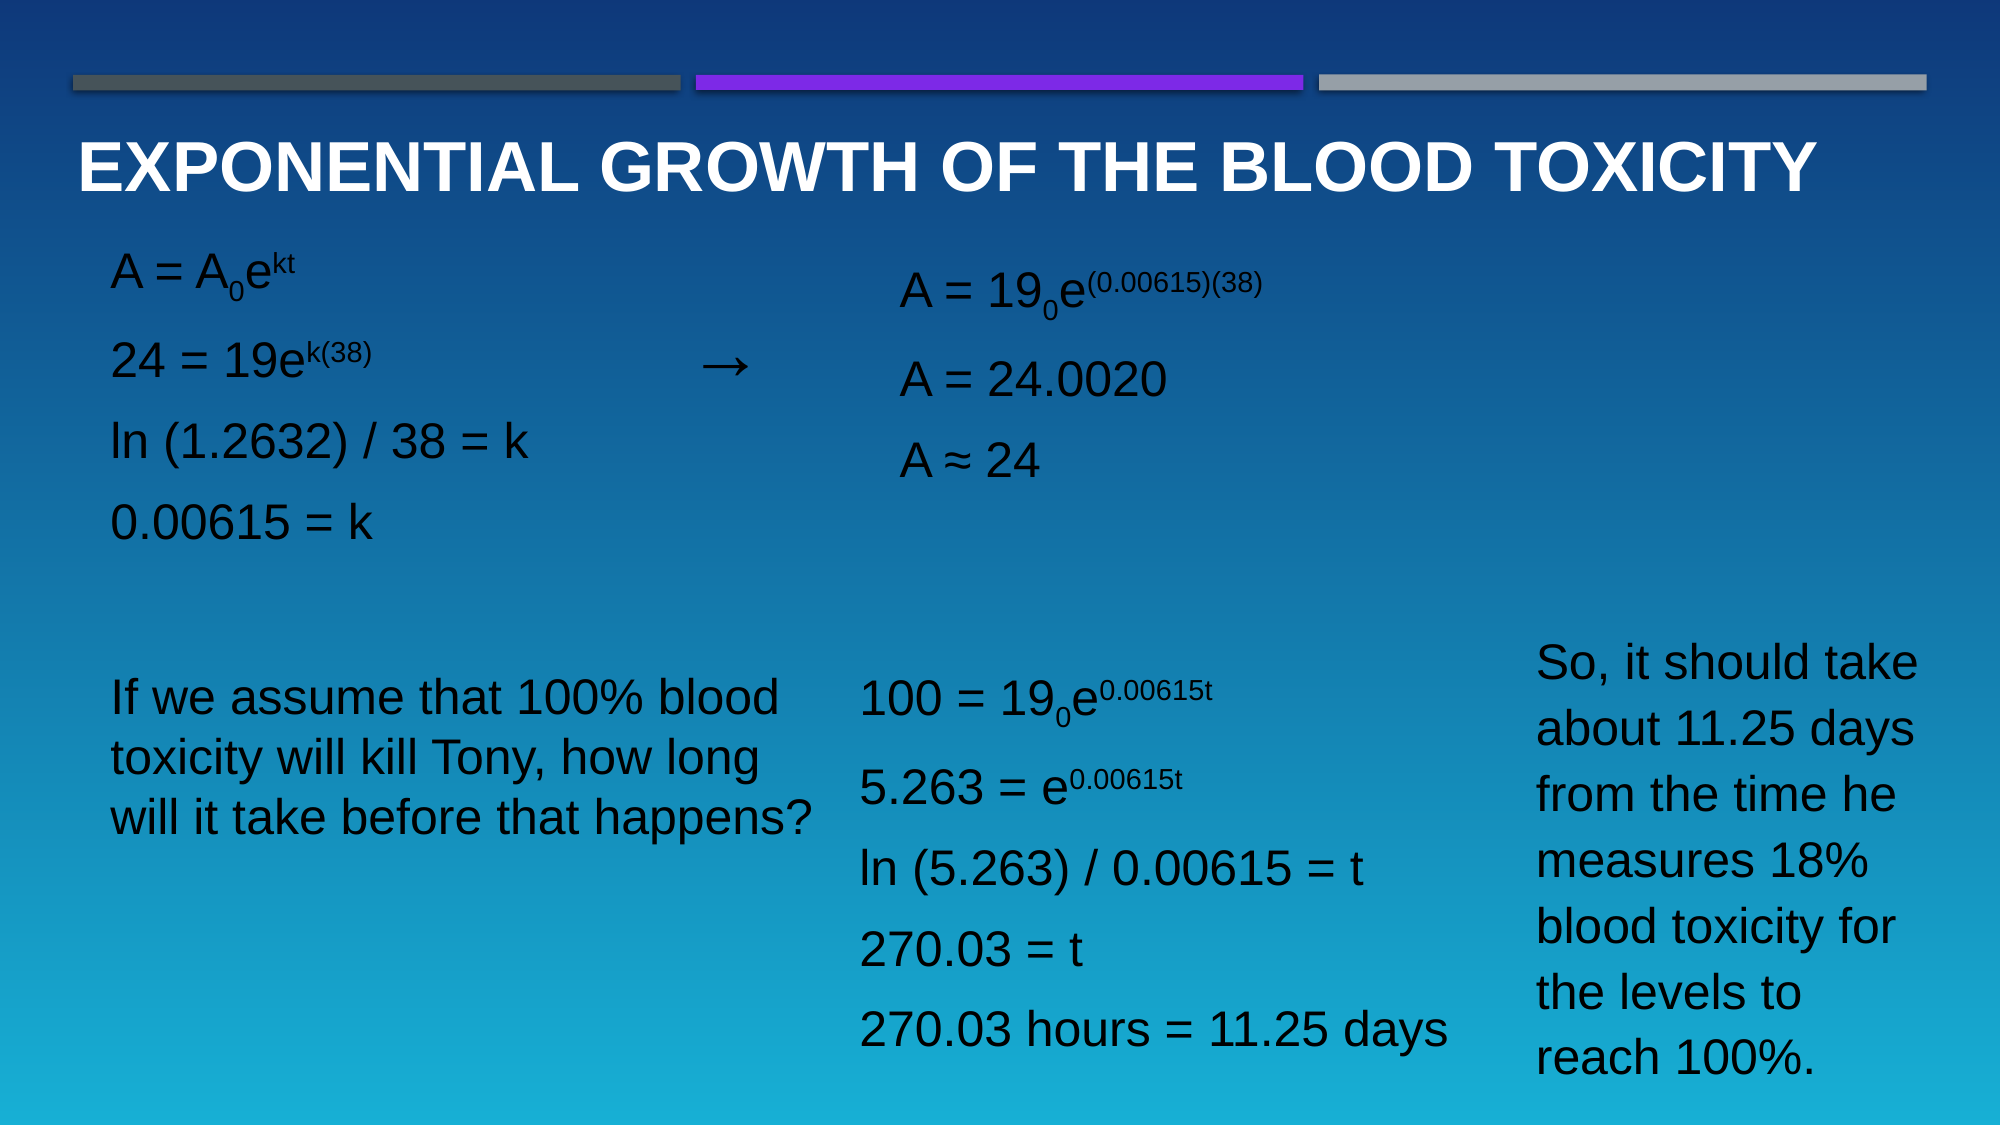

# Exponential Growth of the Blood Toxicity
A = A0ekt
24 = 19ek(38)
ln (1.2632) / 38 = k
0.00615 = k

A = 190e(0.00615)(38)
A = 24.0020
A ≈ 24

→
If we assume that 100% blood toxicity will kill Tony, how long will it take before that happens?
So, it should take about 11.25 days from the time he measures 18% blood toxicity for the levels to reach 100%.
100 = 190e0.00615t
5.263 = e0.00615t
ln (5.263) / 0.00615 = t
270.03 = t
270.03 hours = 11.25 days